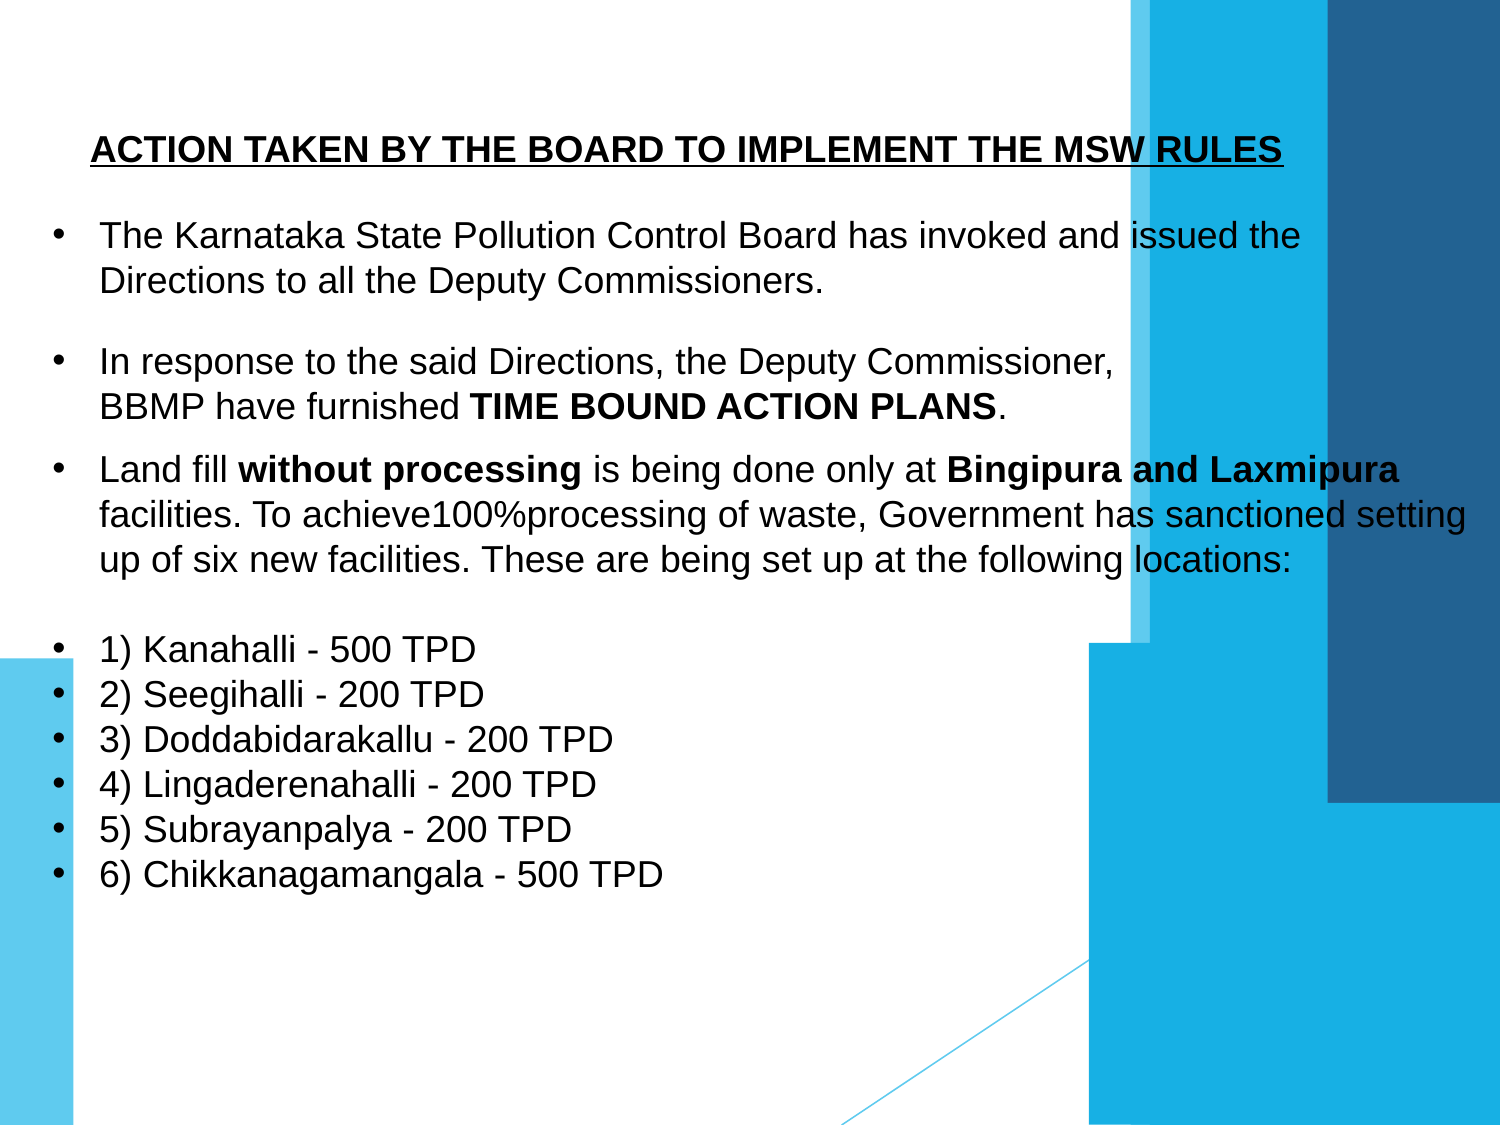

ACTION TAKEN BY THE BOARD TO IMPLEMENT THE MSW RULES
The Karnataka State Pollution Control Board has invoked and issued the Directions to all the Deputy Commissioners.
In response to the said Directions, the Deputy Commissioner, BBMP have furnished TIME BOUND ACTION PLANS.
Land fill without processing is being done only at Bingipura and Laxmipura facilities. To achieve100%processing of waste, Government has sanctioned setting up of six new facilities. These are being set up at the following locations:

1) Kanahalli - 500 TPD
2) Seegihalli - 200 TPD
3) Doddabidarakallu - 200 TPD
4) Lingaderenahalli - 200 TPD
5) Subrayanpalya - 200 TPD
6) Chikkanagamangala - 500 TPD